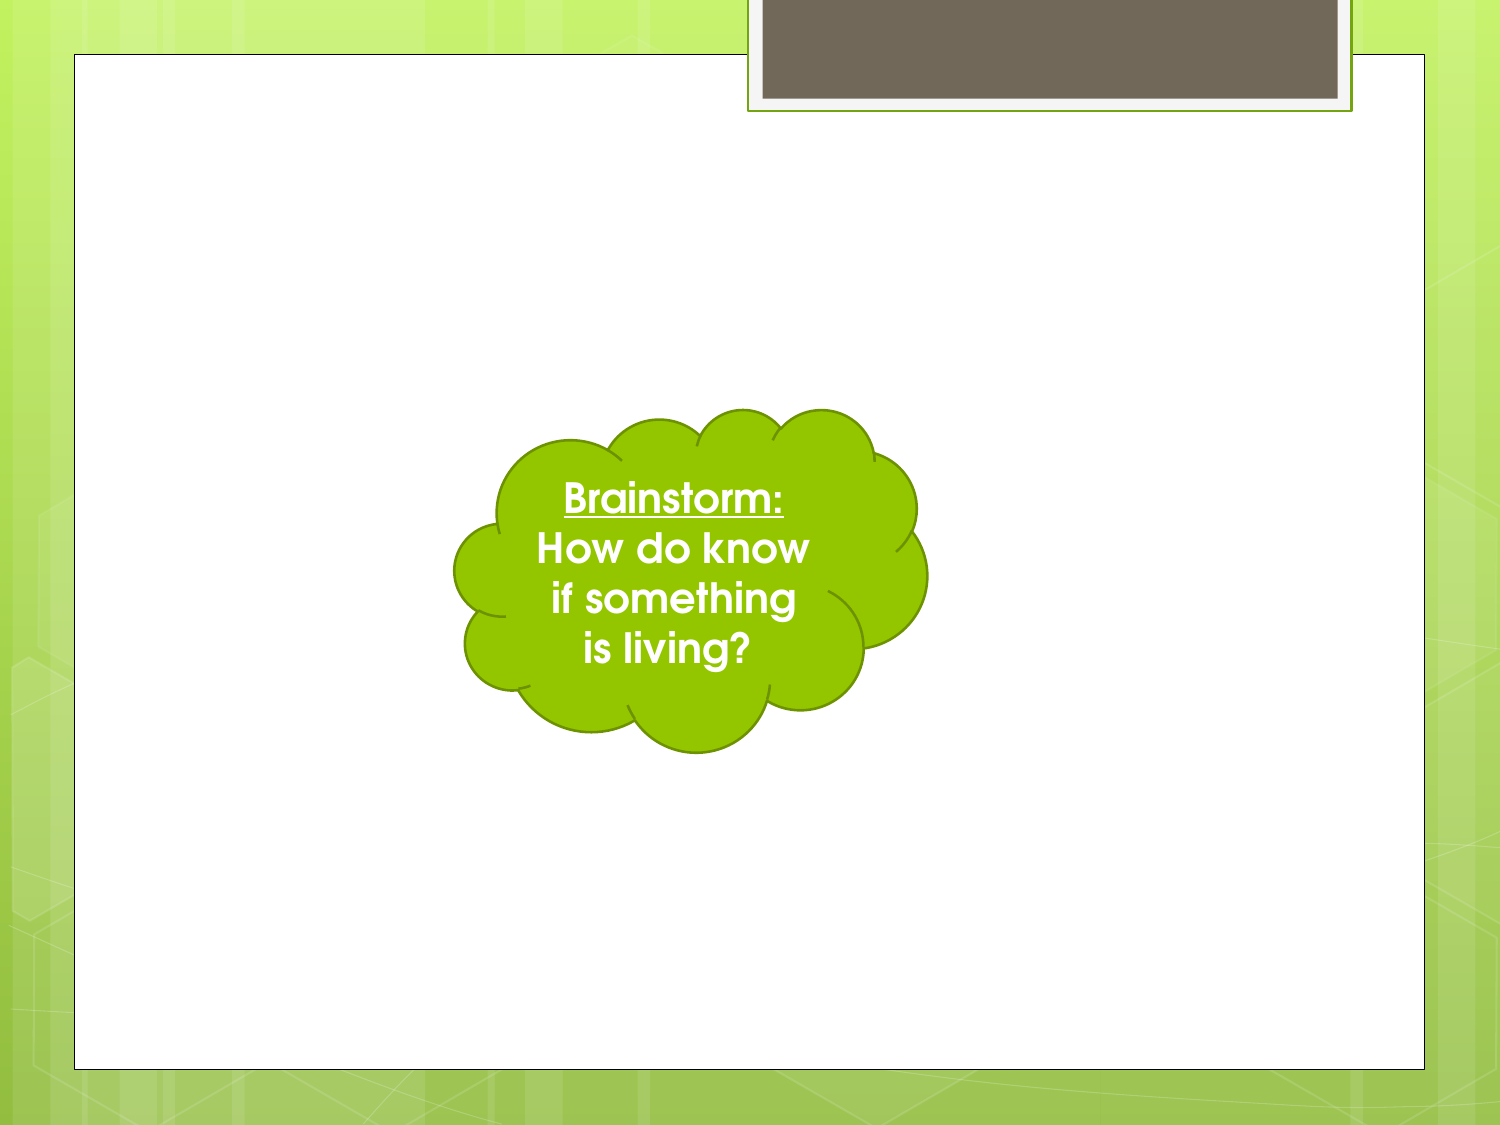

Brainstorm:
How do know if something is living?